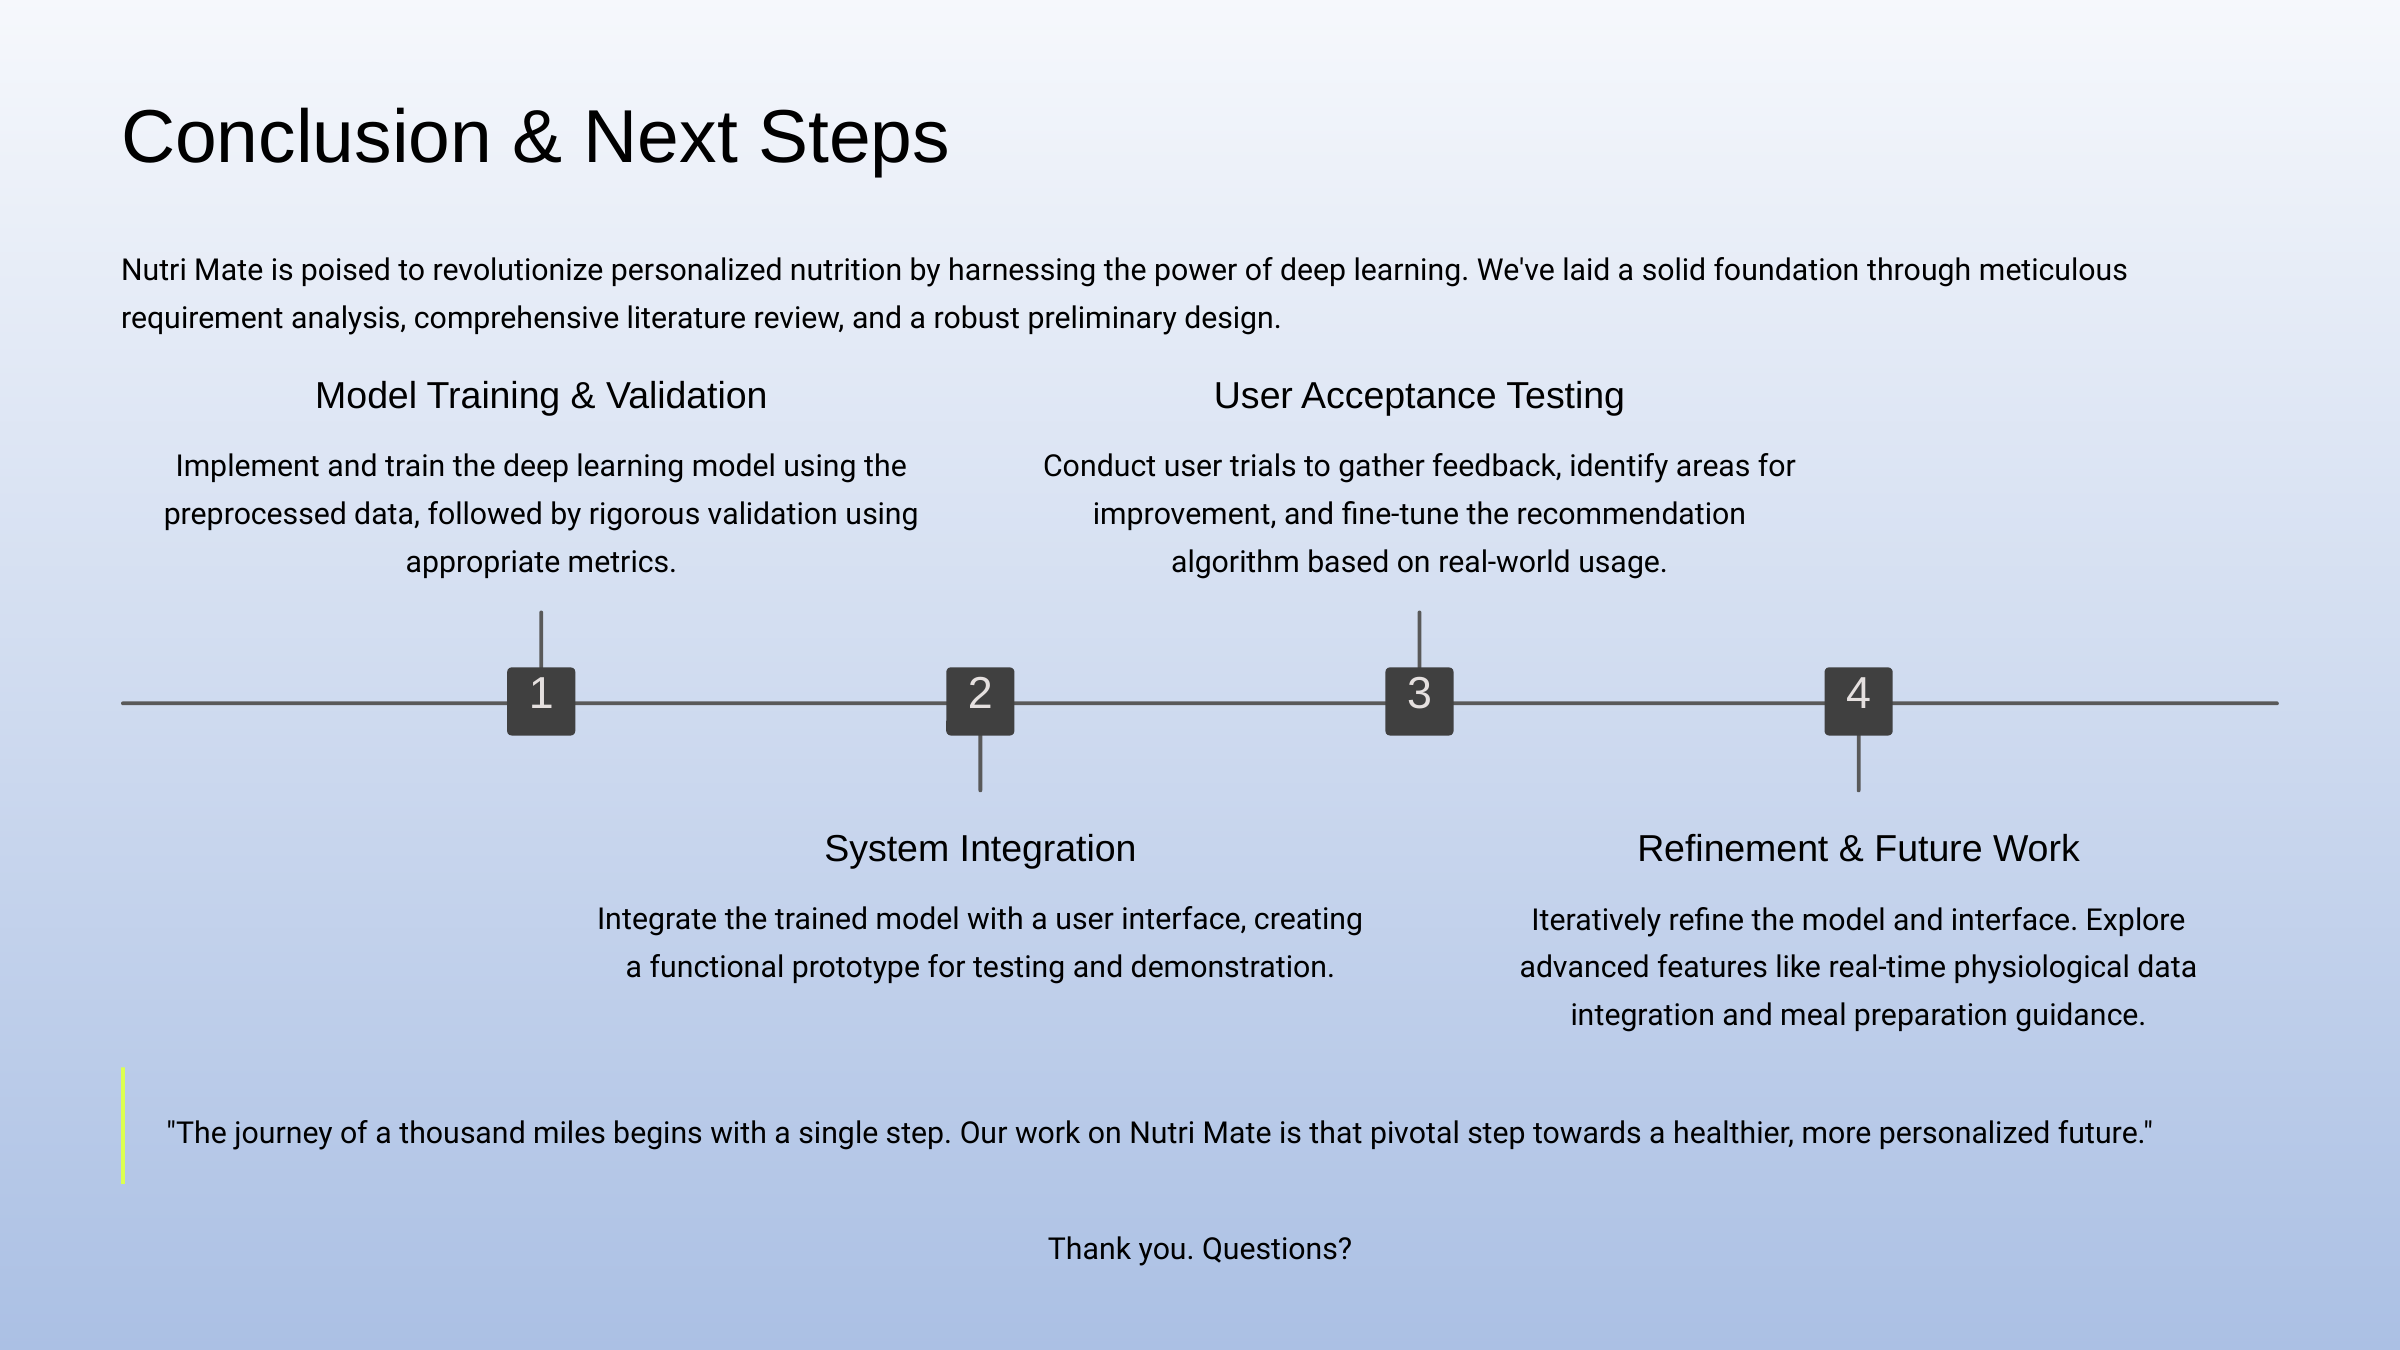

Conclusion & Next Steps
Nutri Mate is poised to revolutionize personalized nutrition by harnessing the power of deep learning. We've laid a solid foundation through meticulous requirement analysis, comprehensive literature review, and a robust preliminary design.
Model Training & Validation
User Acceptance Testing
Implement and train the deep learning model using the preprocessed data, followed by rigorous validation using appropriate metrics.
Conduct user trials to gather feedback, identify areas for improvement, and fine-tune the recommendation algorithm based on real-world usage.

1
2
3
4

System Integration
Refinement & Future Work
Integrate the trained model with a user interface, creating a functional prototype for testing and demonstration.
Iteratively refine the model and interface. Explore advanced features like real-time physiological data integration and meal preparation guidance.

"The journey of a thousand miles begins with a single step. Our work on Nutri Mate is that pivotal step towards a healthier, more personalized future."
Thank you. Questions?